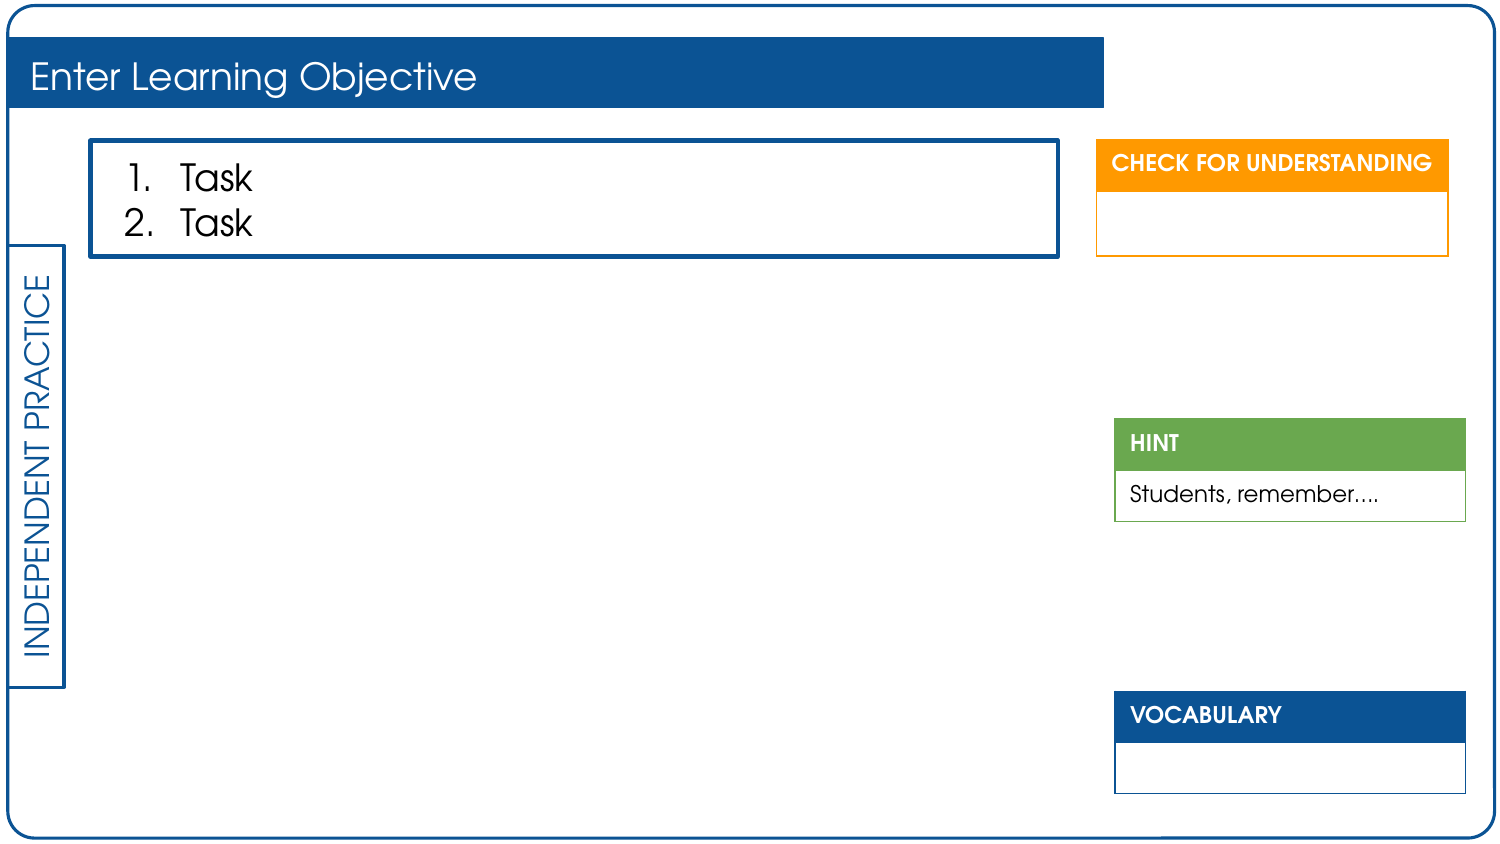

Enter Learning Objective
| CHECK FOR UNDERSTANDING |
| --- |
|  |
Task
Task

| HINT |
| --- |
| Students, remember…. |
| VOCABULARY |
| --- |
|  |